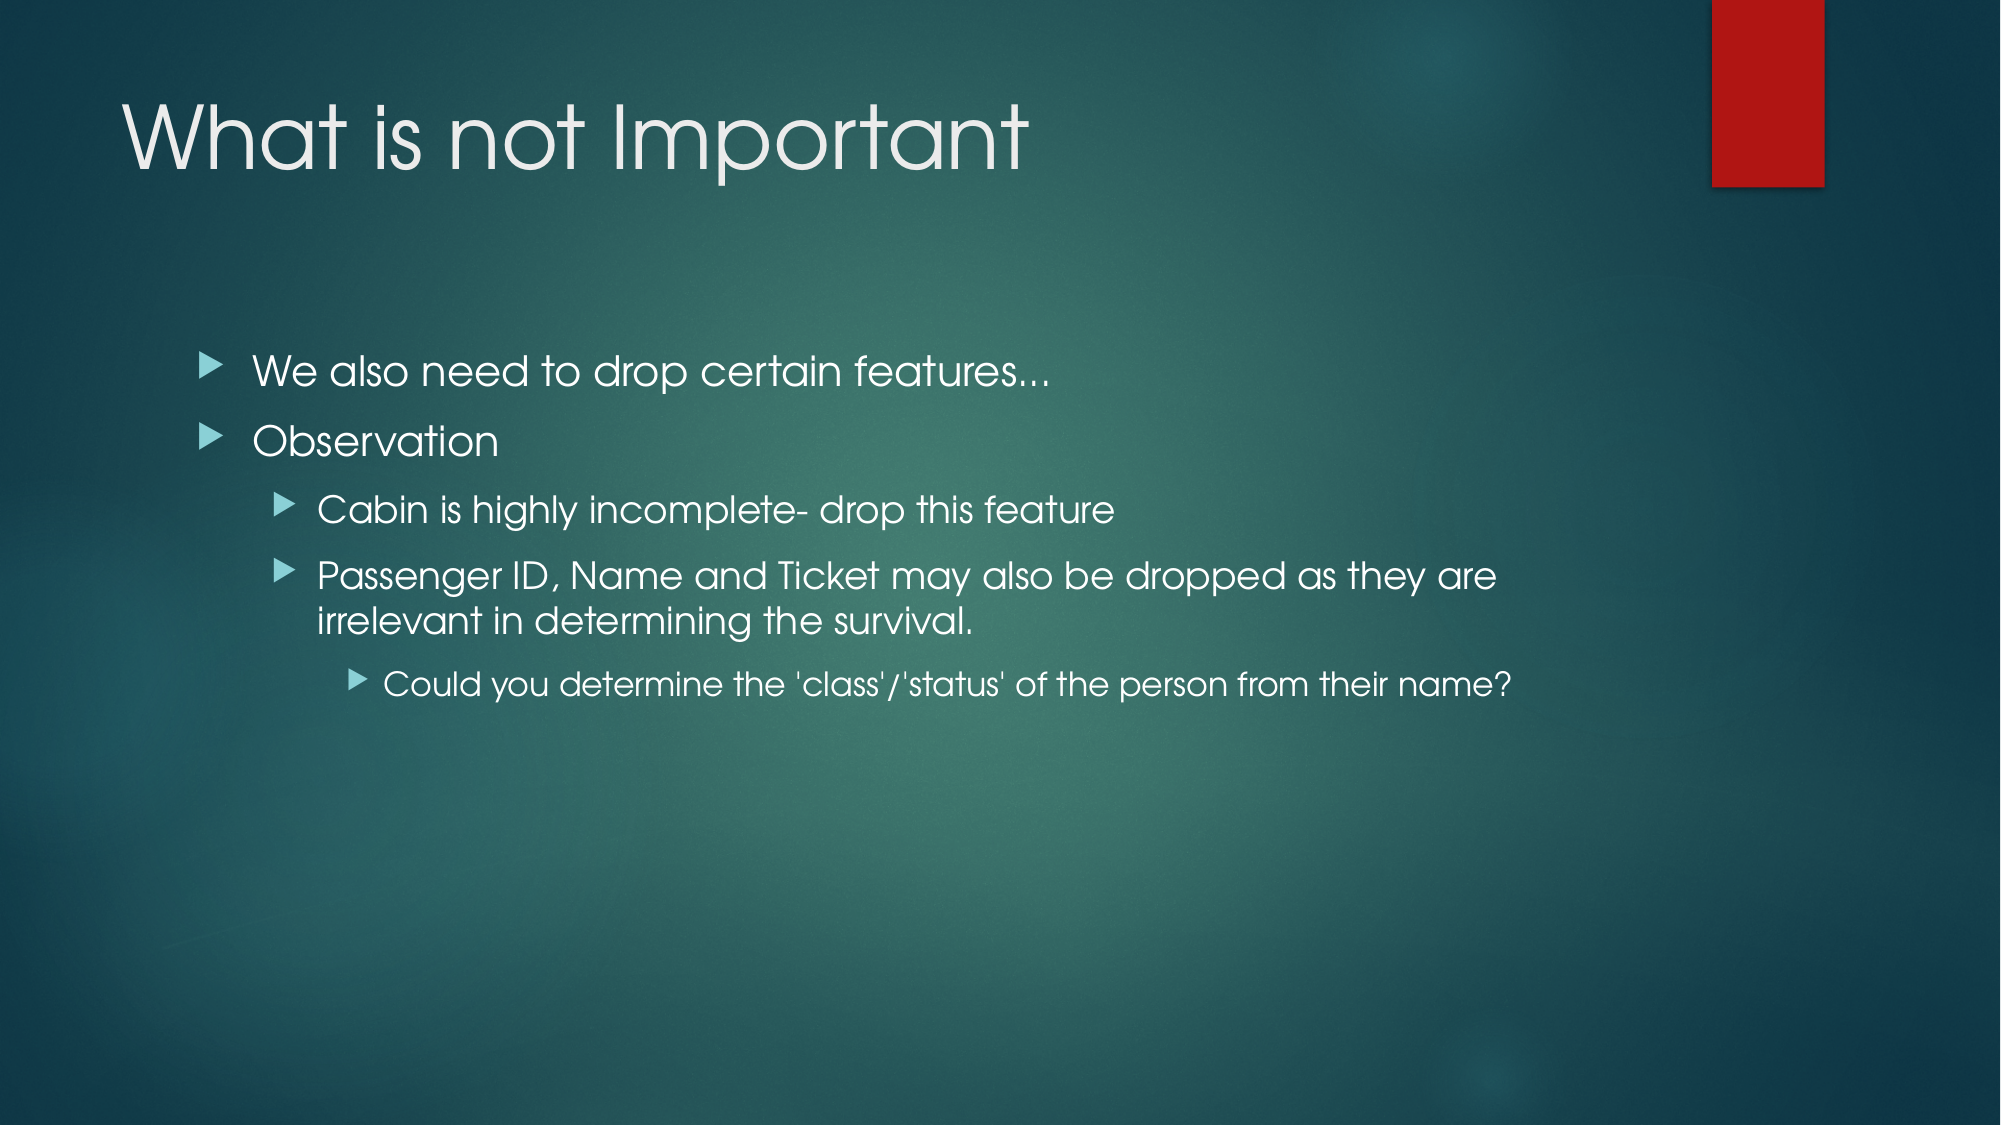

# What is not Important
We also need to drop certain features...
Observation
Cabin is highly incomplete- drop this feature
Passenger ID, Name and Ticket may also be dropped as they are irrelevant in determining the survival.
Could you determine the 'class'/'status' of the person from their name?